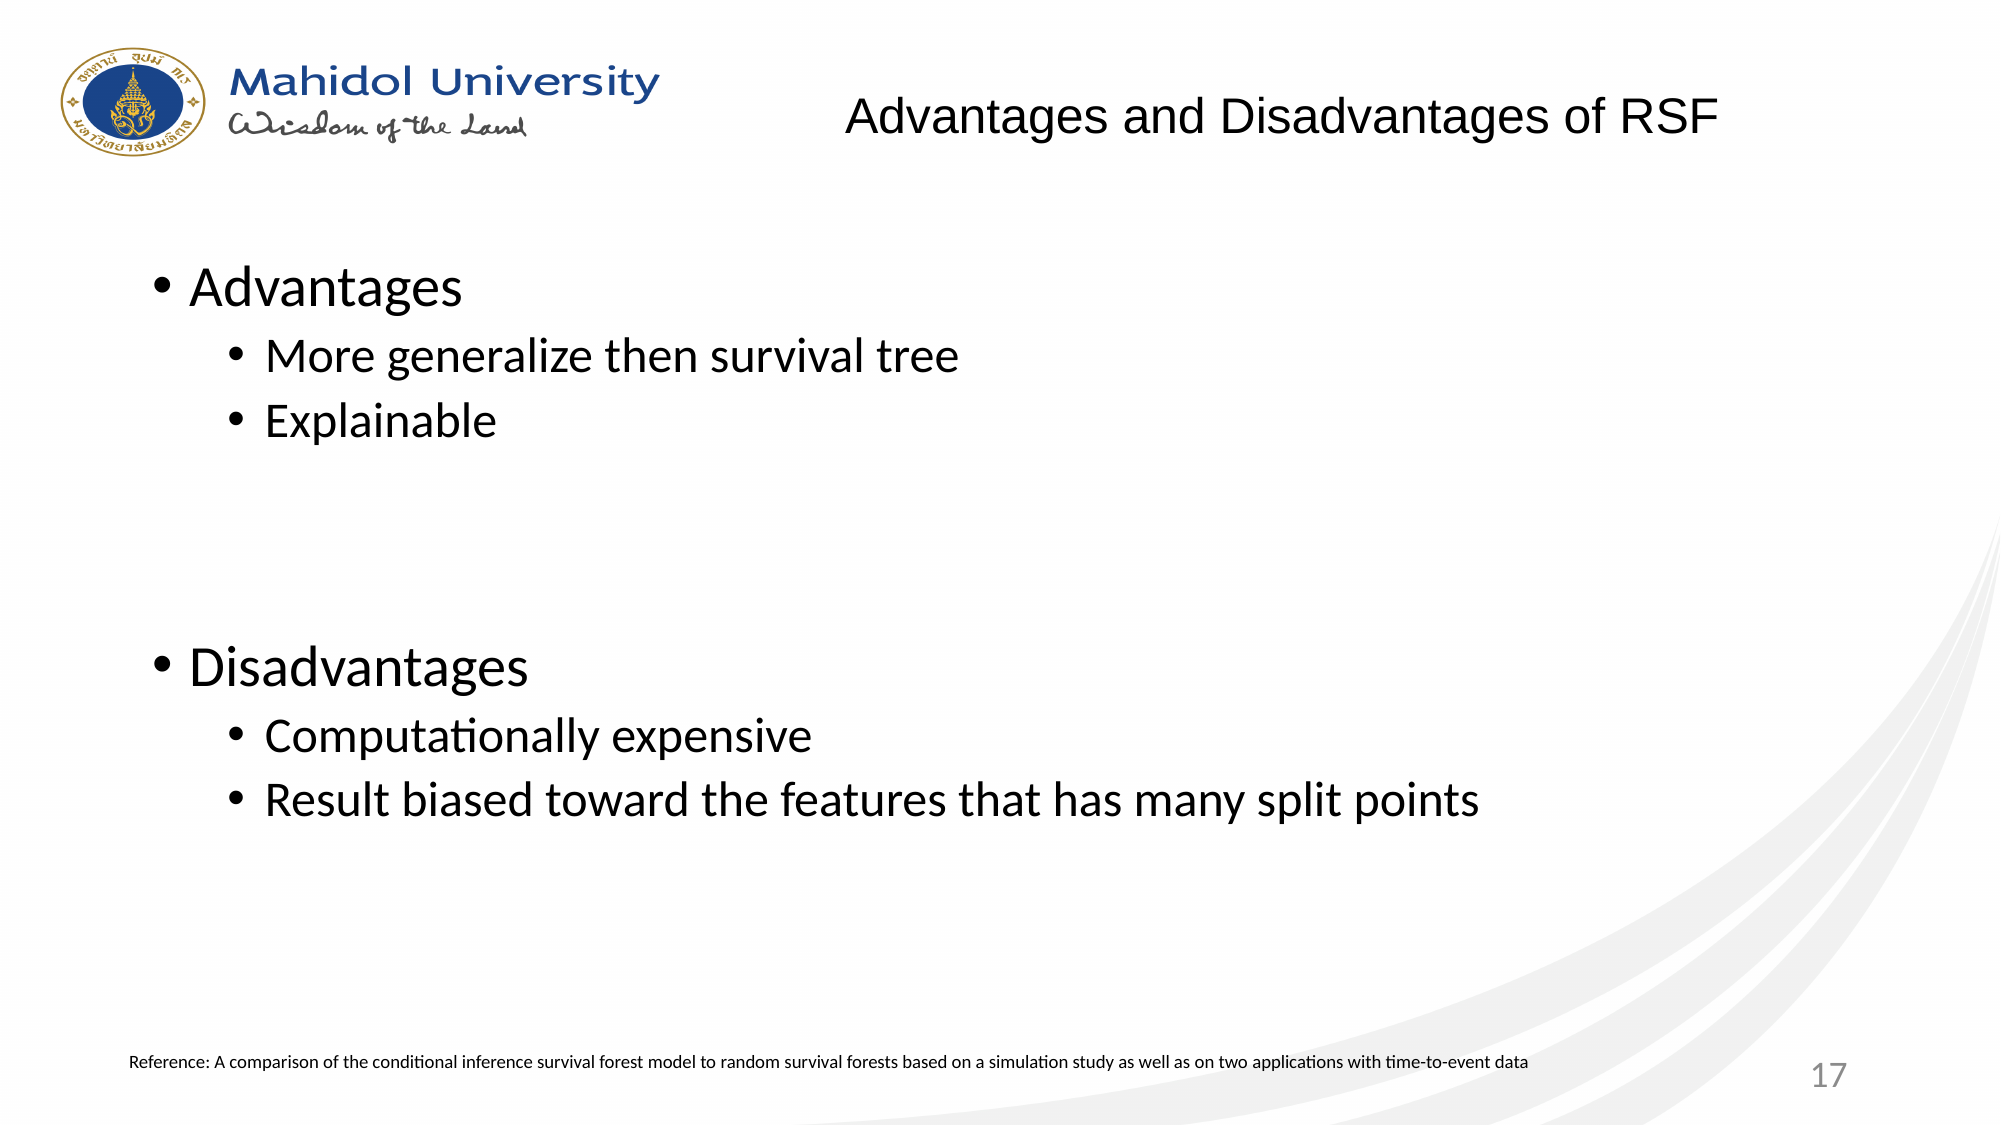

# Advantages and Disadvantages of RSF
Advantages
More generalize then survival tree
Explainable

Disadvantages
Computationally expensive
Result biased toward the features that has many split points
Reference: A comparison of the conditional inference survival forest model to random survival forests based on a simulation study as well as on two applications with time-to-event data
17